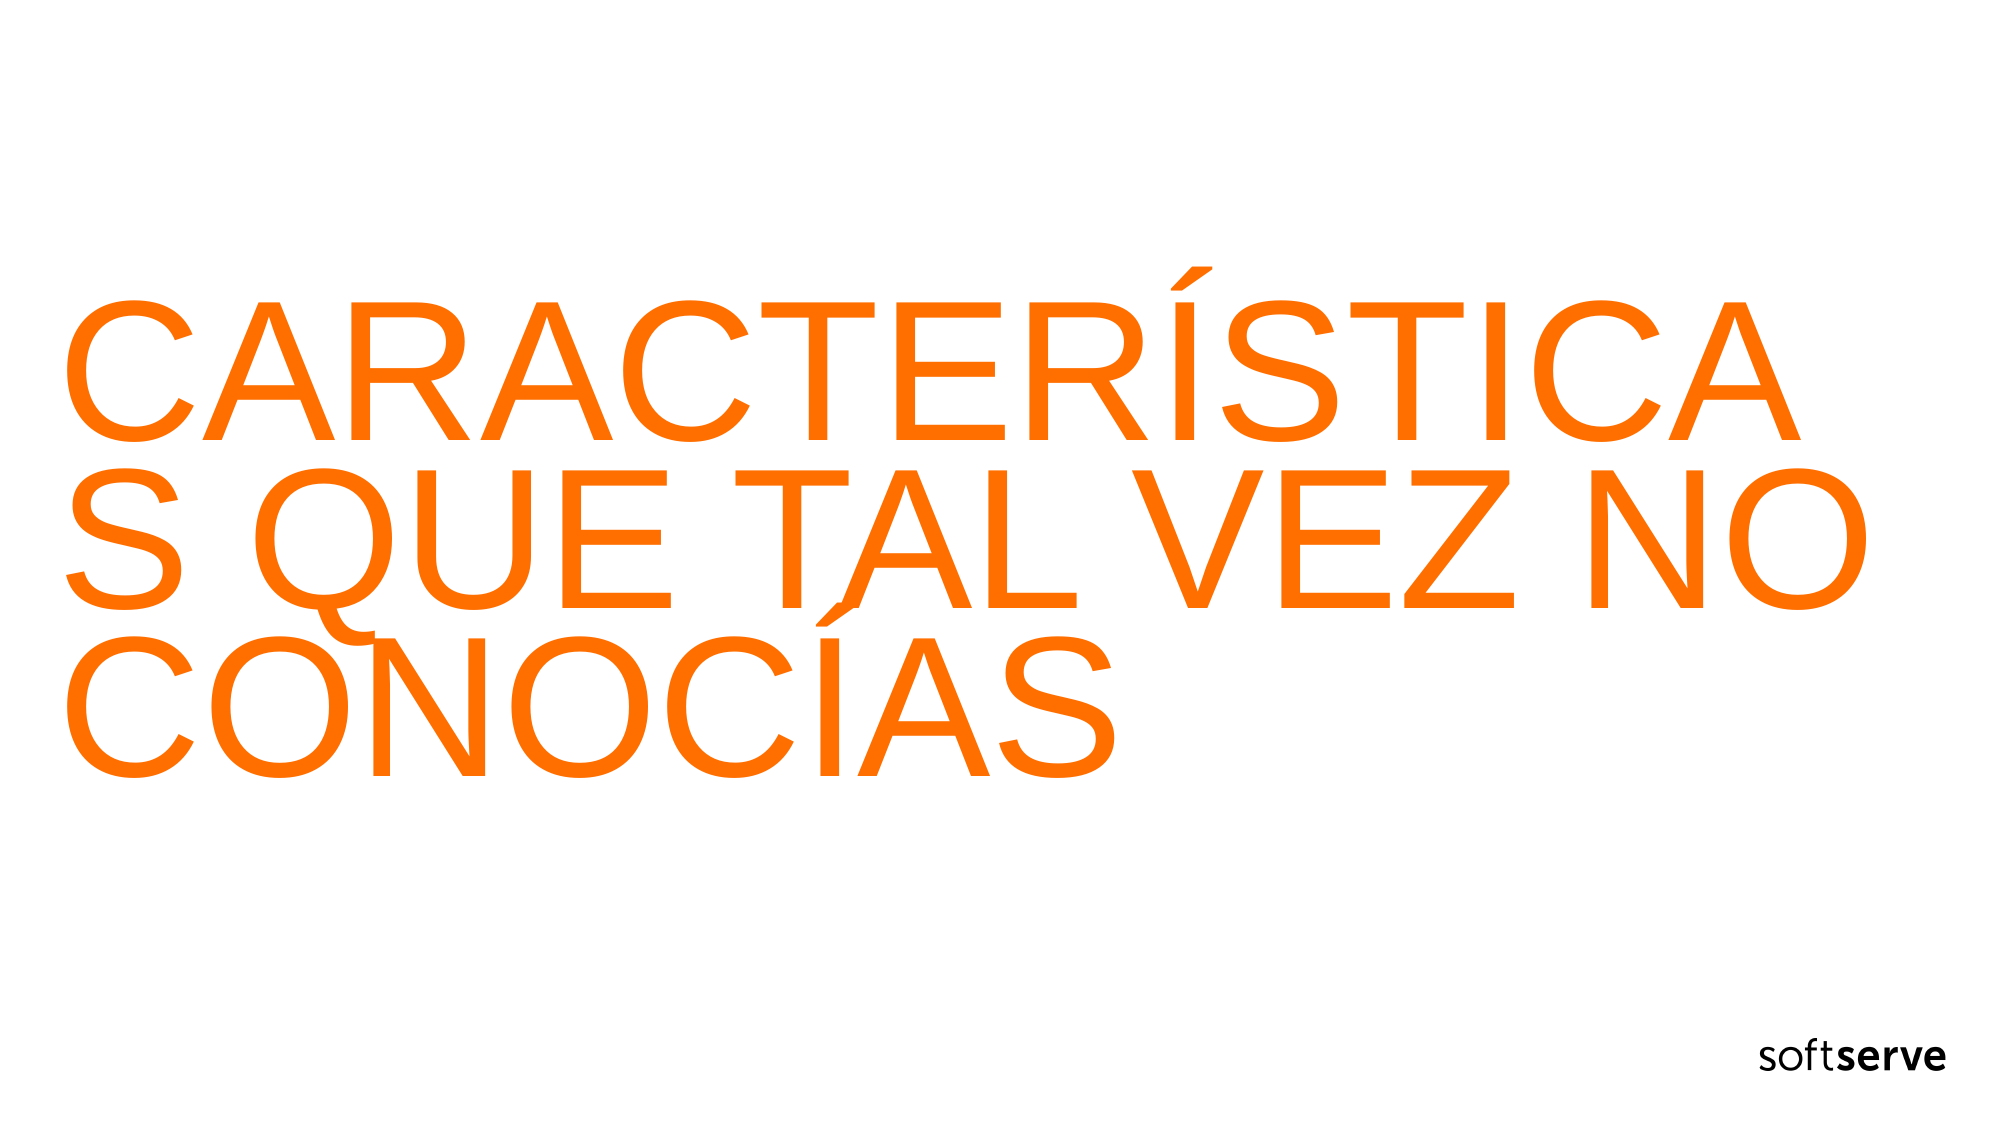

# Características que tal vez no conocías